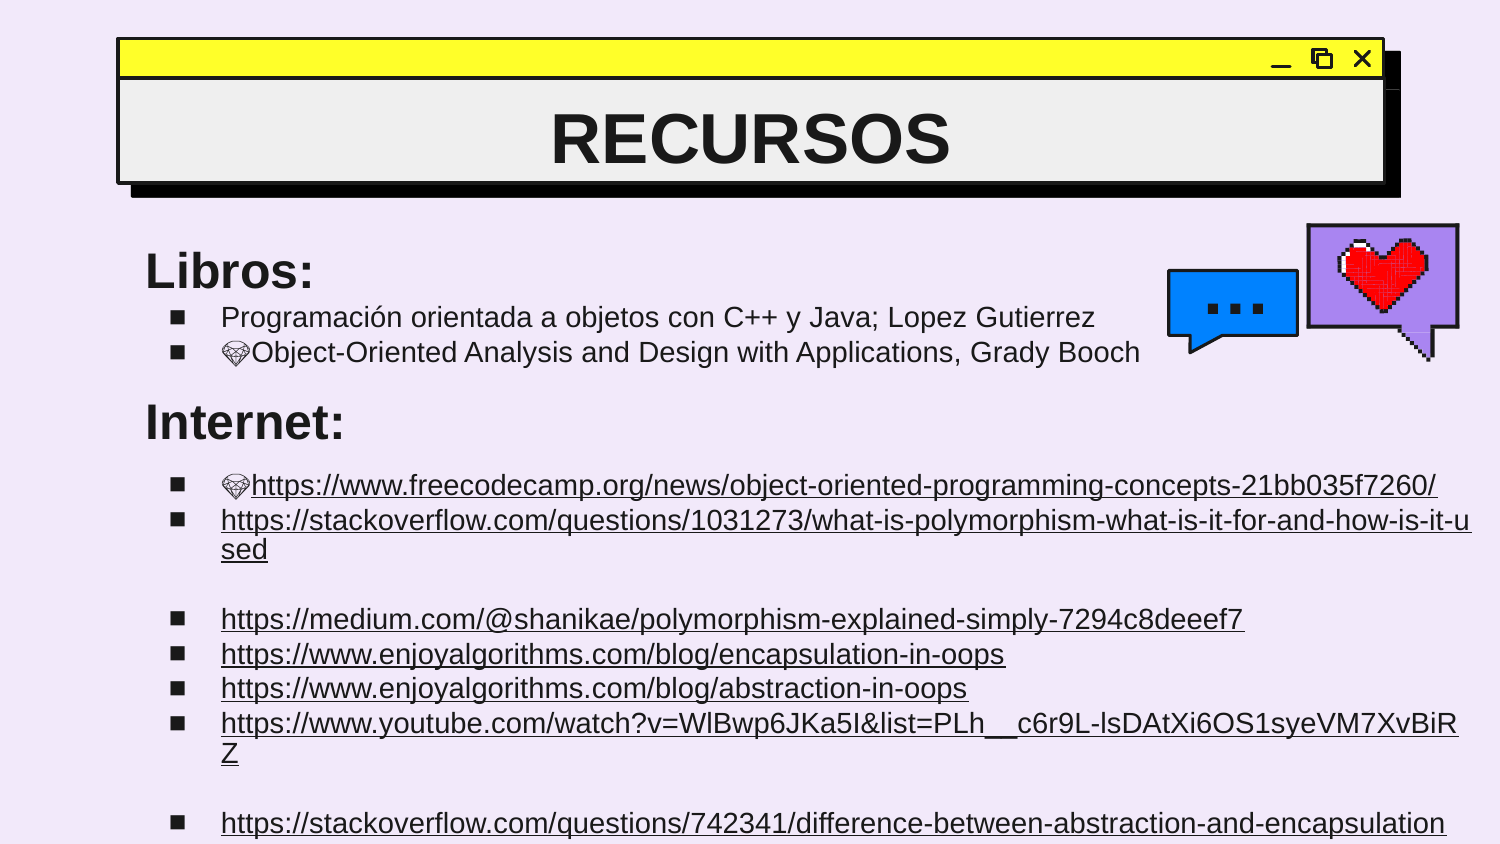

# RECURSOS
Libros:
Programación orientada a objetos con C++ y Java; Lopez Gutierrez
💎Object-Oriented Analysis and Design with Applications, Grady Booch
Internet:
💎https://www.freecodecamp.org/news/object-oriented-programming-concepts-21bb035f7260/
https://stackoverflow.com/questions/1031273/what-is-polymorphism-what-is-it-for-and-how-is-it-used
https://medium.com/@shanikae/polymorphism-explained-simply-7294c8deeef7
https://www.enjoyalgorithms.com/blog/encapsulation-in-oops
https://www.enjoyalgorithms.com/blog/abstraction-in-oops
https://www.youtube.com/watch?v=WlBwp6JKa5I&list=PLh__c6r9L-lsDAtXi6OS1syeVM7XvBiRZ
https://stackoverflow.com/questions/742341/difference-between-abstraction-and-encapsulation
https://www.youtube.com/watch?v=b9_0bqrm2G8
https://www.embeddedrelated.com/showarticle/1579.php